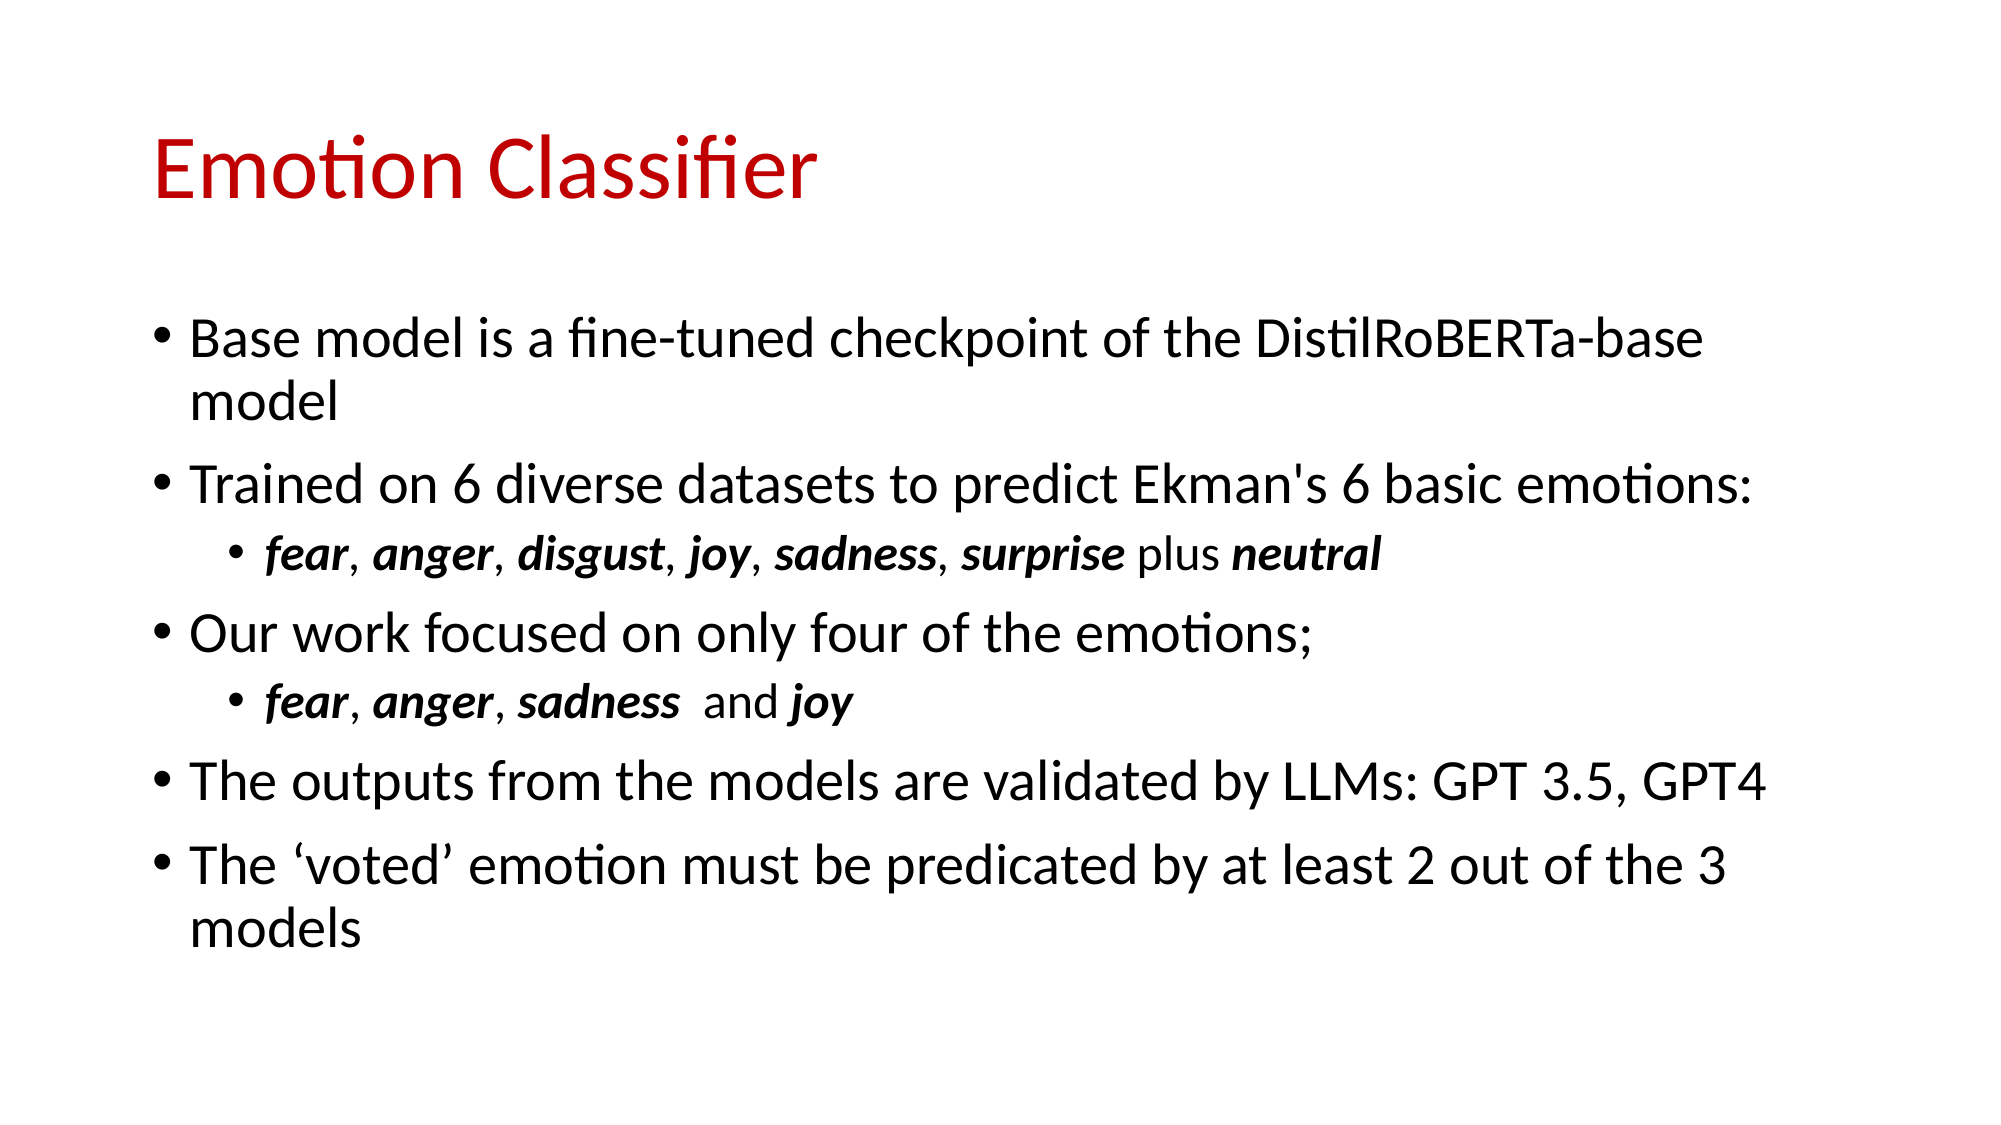

# Emotion Classifier
Base model is a fine-tuned checkpoint of the DistilRoBERTa-base model
Trained on 6 diverse datasets to predict Ekman's 6 basic emotions:
fear, anger, disgust, joy, sadness, surprise plus neutral
Our work focused on only four of the emotions;
fear, anger, sadness  and joy
The outputs from the models are validated by LLMs: GPT 3.5, GPT4
The ‘voted’ emotion must be predicated by at least 2 out of the 3 models